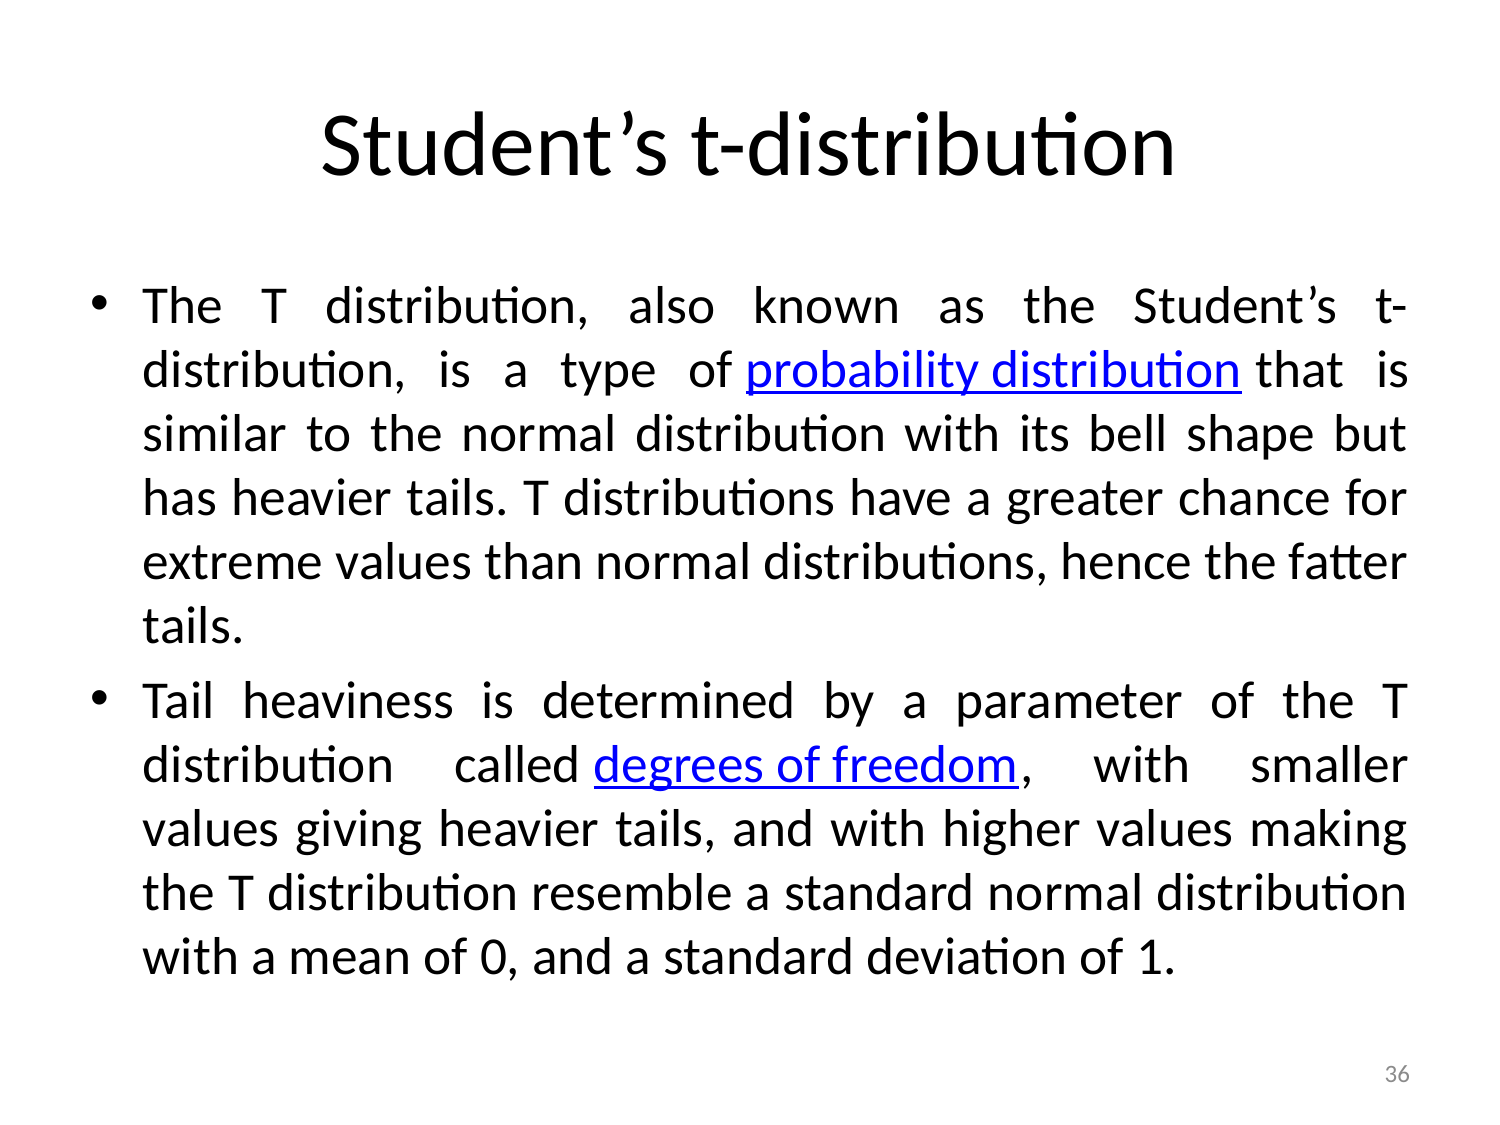

# Student’s t-distribution
The T distribution, also known as the Student’s t-distribution, is a type of probability distribution that is similar to the normal distribution with its bell shape but has heavier tails. T distributions have a greater chance for extreme values than normal distributions, hence the fatter tails.
Tail heaviness is determined by a parameter of the T distribution called degrees of freedom, with smaller values giving heavier tails, and with higher values making the T distribution resemble a standard normal distribution with a mean of 0, and a standard deviation of 1.
36